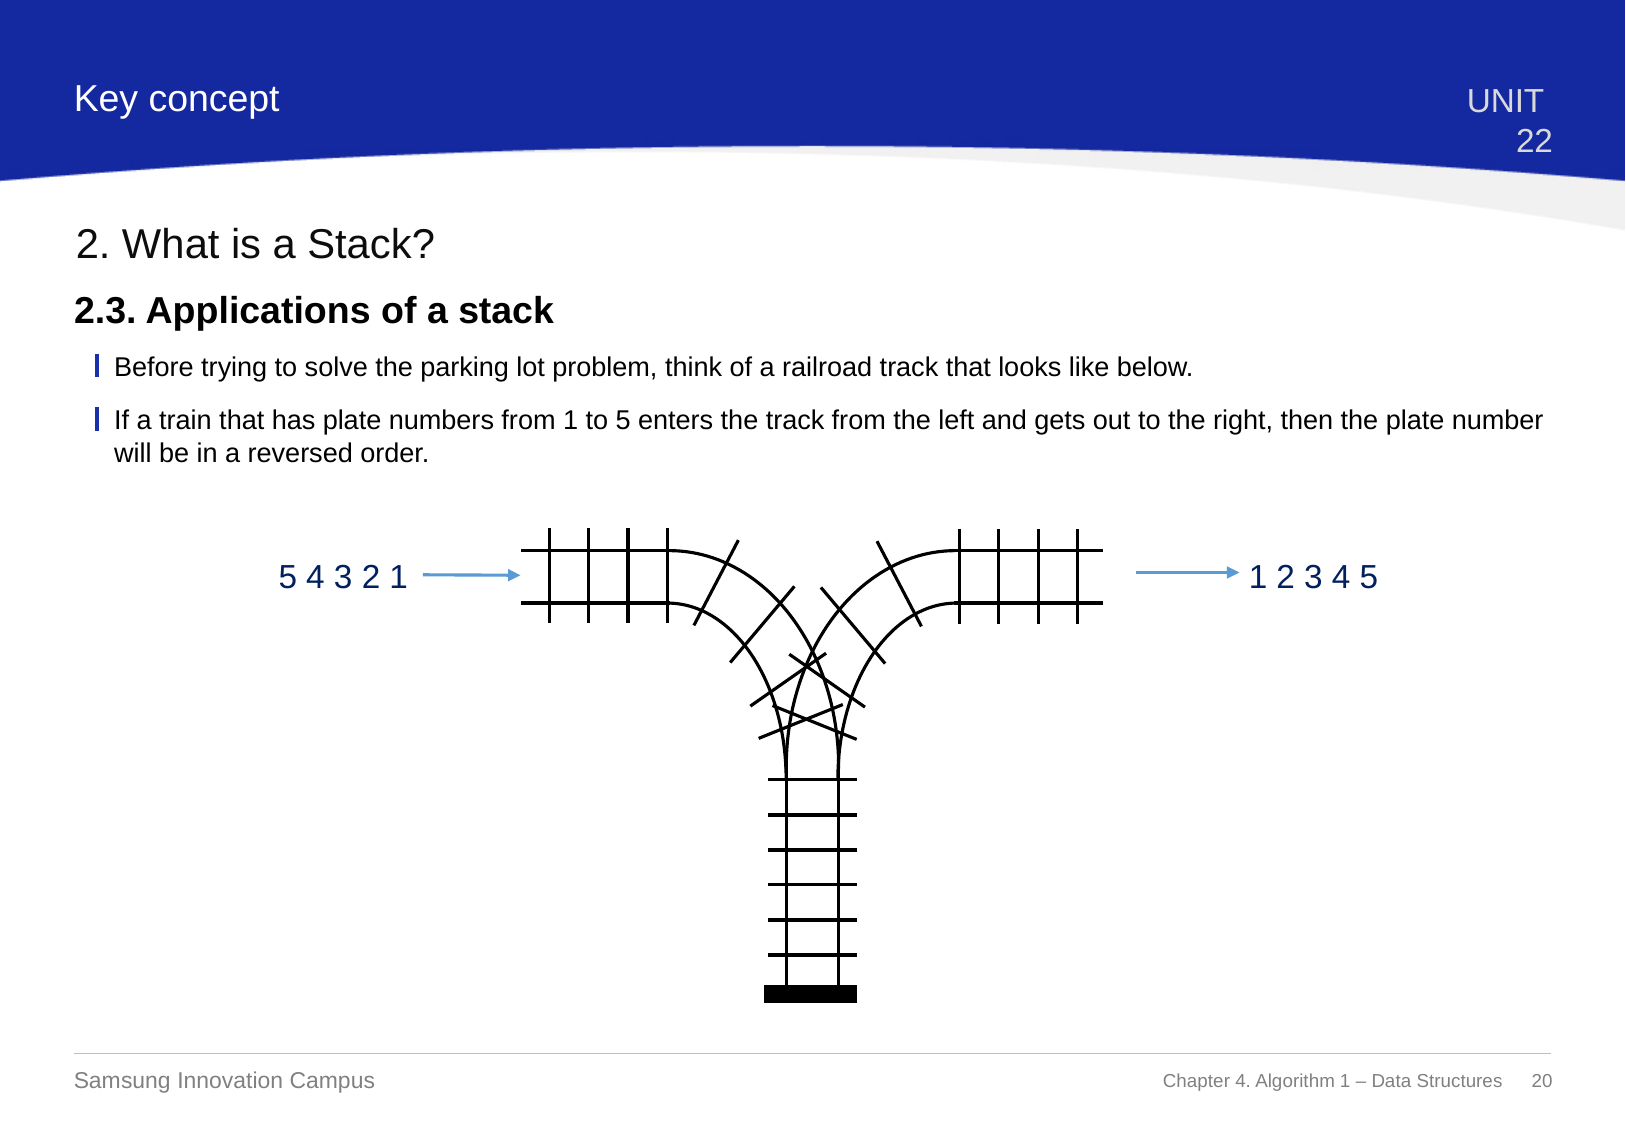

Key concept
UNIT  22
2. What is a Stack?
2.3. Applications of a stack
Before trying to solve the parking lot problem, think of a railroad track that looks like below.
If a train that has plate numbers from 1 to 5 enters the track from the left and gets out to the right, then the plate number will be in a reversed order.
5 4 3 2 1
1 2 3 4 5